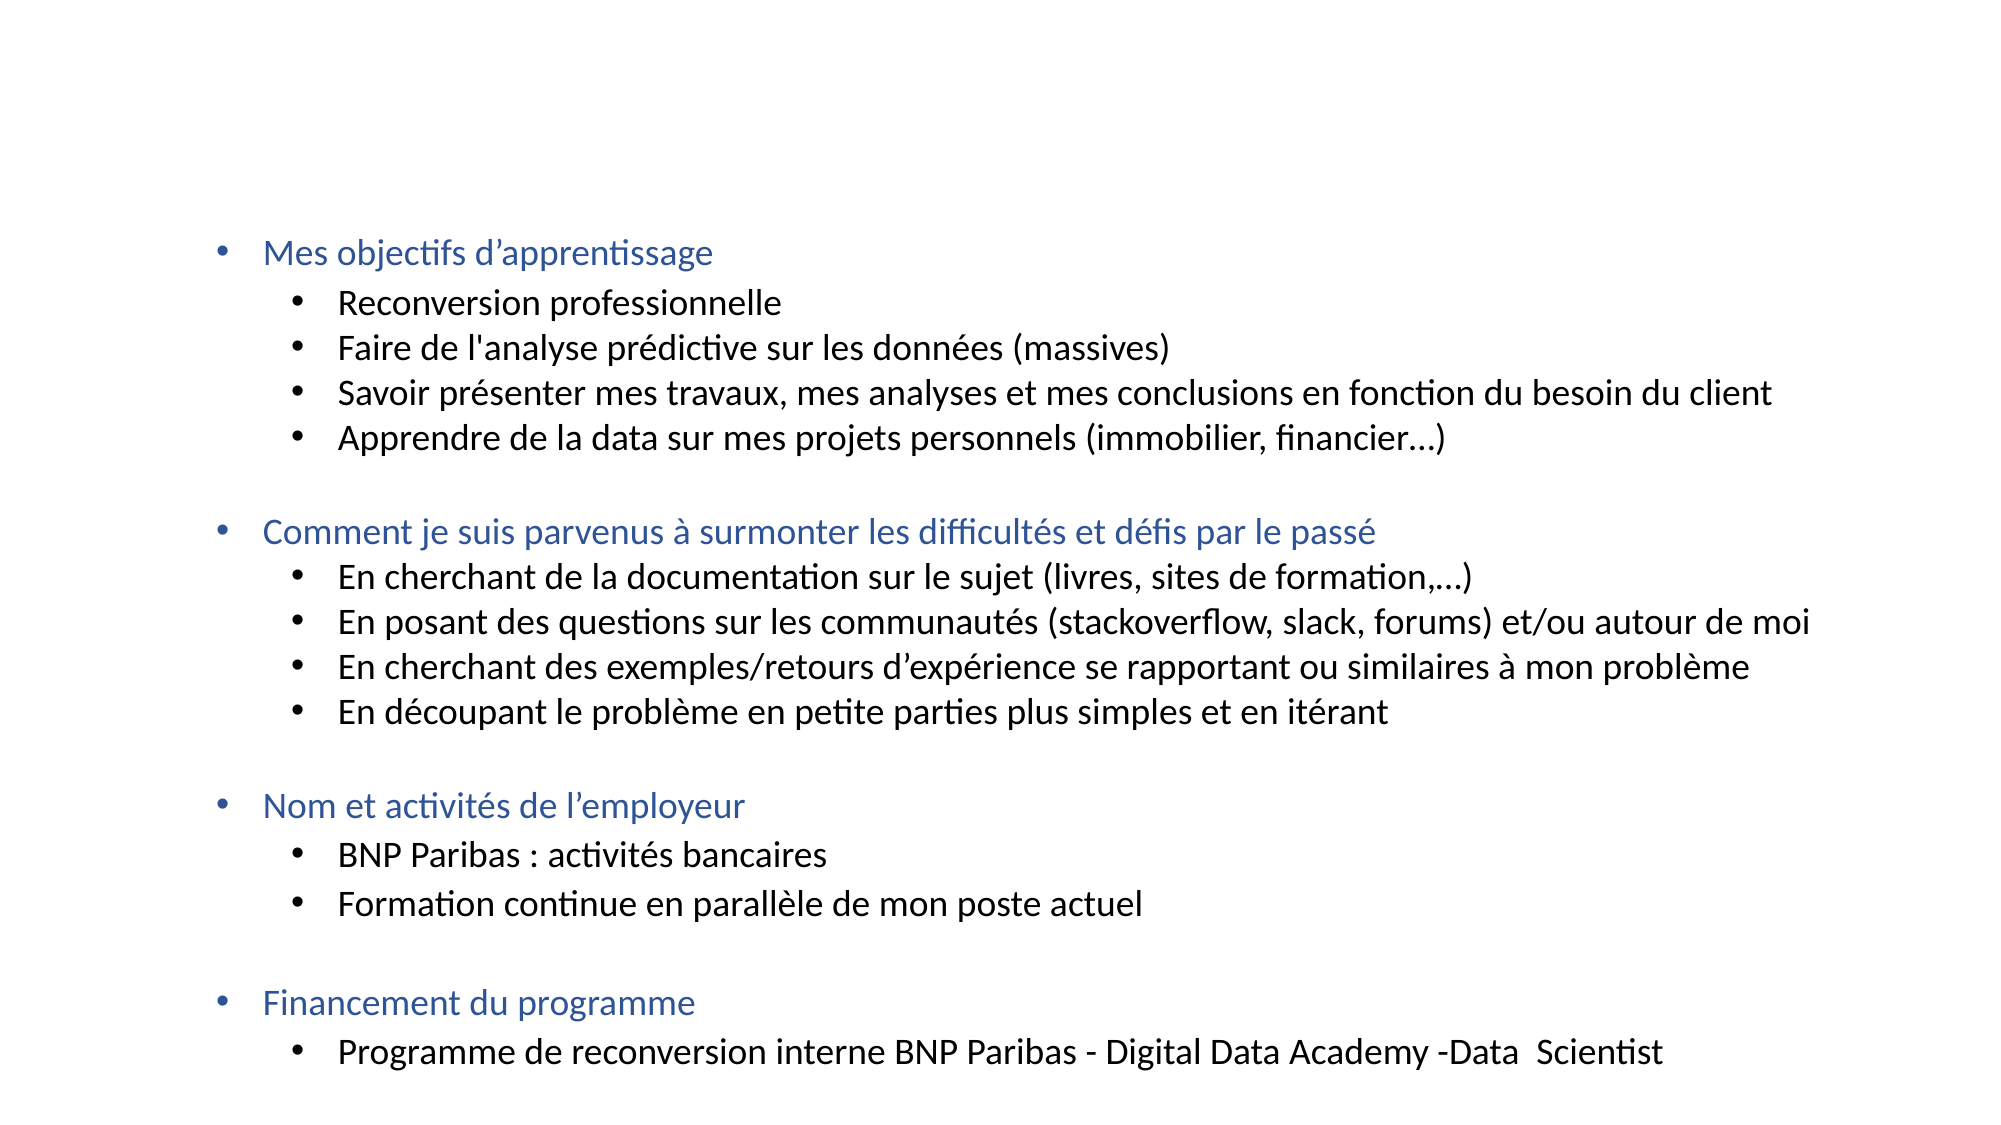

Mes objectifs d’apprentissage
Reconversion professionnelle
Faire de l'analyse prédictive sur les données (massives)
Savoir présenter mes travaux, mes analyses et mes conclusions en fonction du besoin du client
Apprendre de la data sur mes projets personnels (immobilier, financier…)

Comment je suis parvenus à surmonter les difficultés et défis par le passé
En cherchant de la documentation sur le sujet (livres, sites de formation,…)
En posant des questions sur les communautés (stackoverflow, slack, forums) et/ou autour de moi
En cherchant des exemples/retours d’expérience se rapportant ou similaires à mon problème
En découpant le problème en petite parties plus simples et en itérant

Nom et activités de l’employeur
BNP Paribas : activités bancaires
Formation continue en parallèle de mon poste actuel

Financement du programme
Programme de reconversion interne BNP Paribas - Digital Data Academy -Data  Scientist